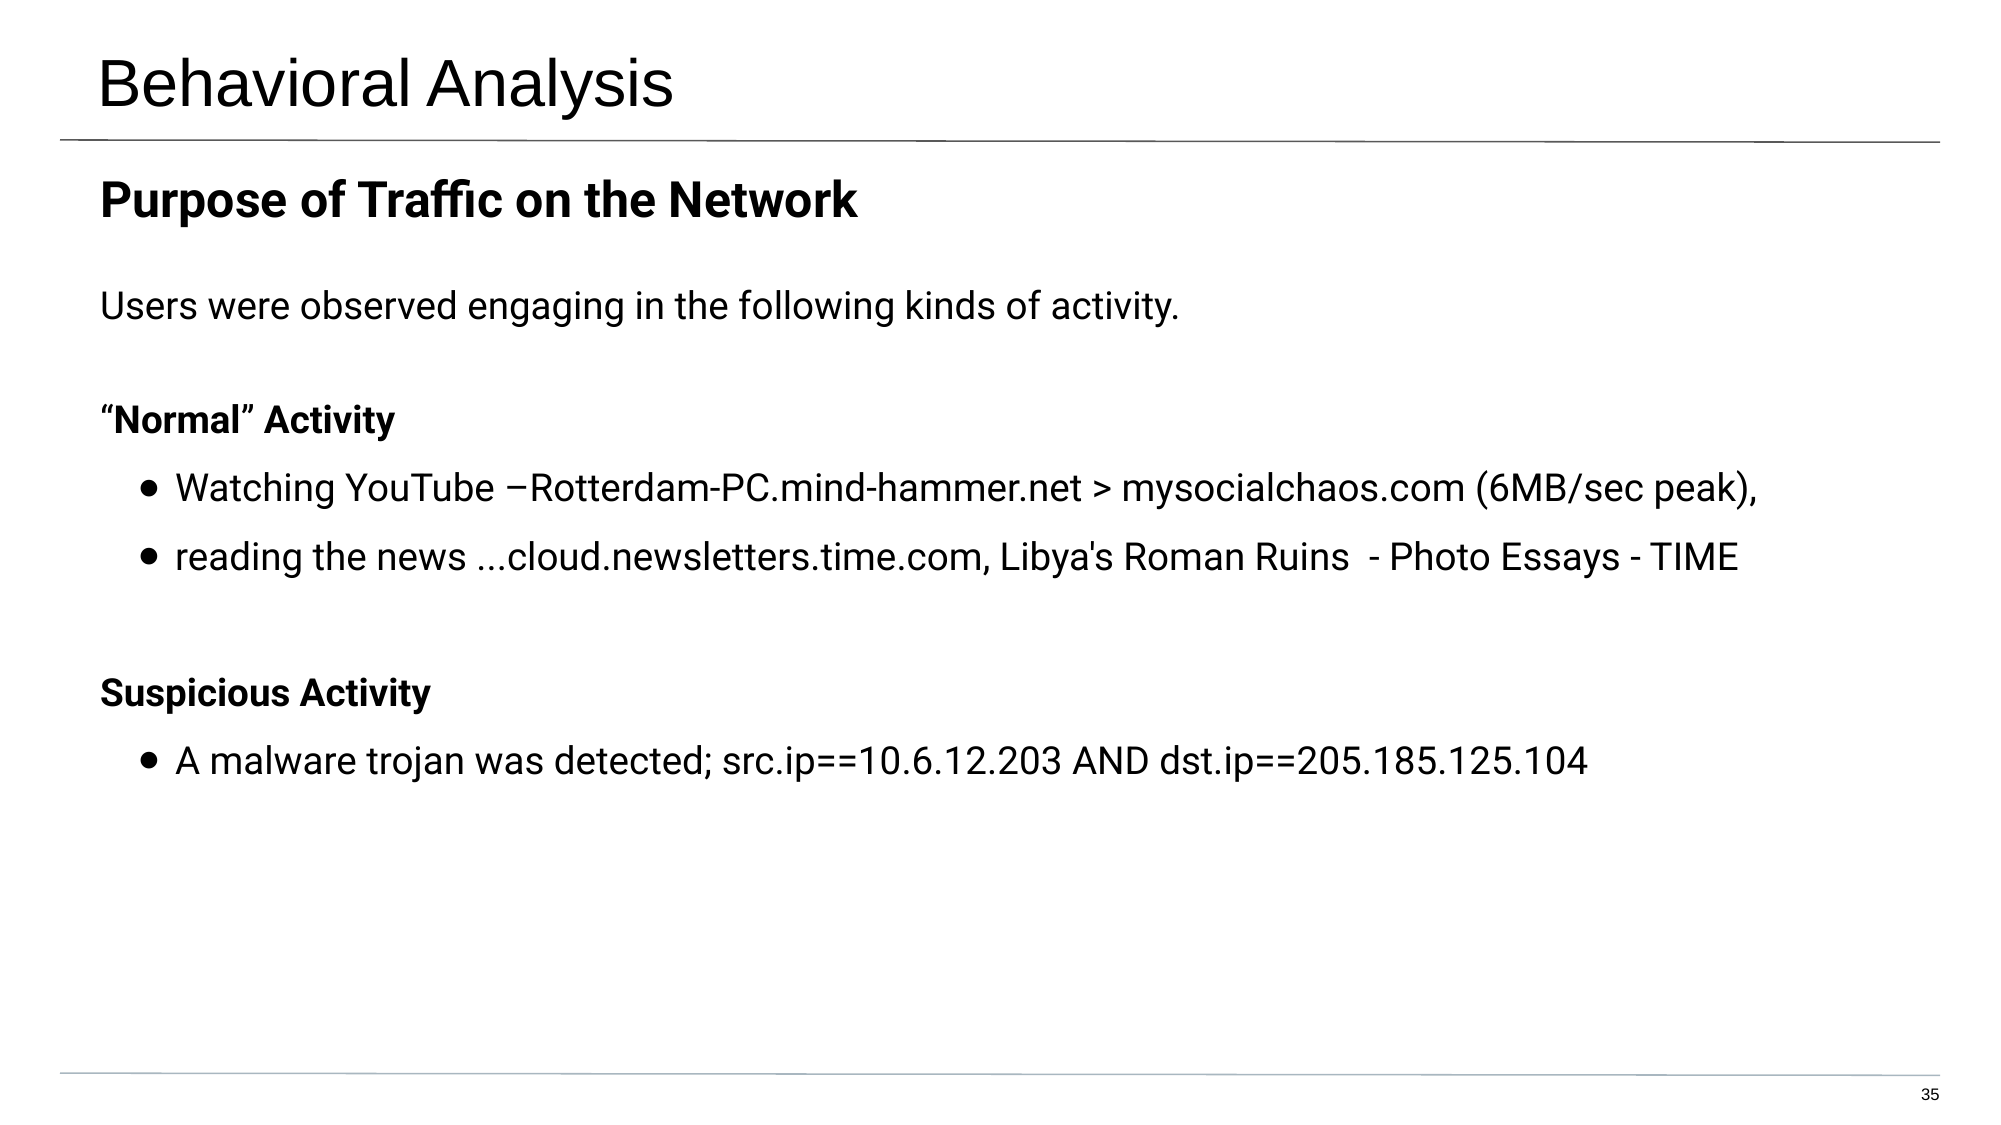

# Behavioral Analysis
Purpose of Traffic on the Network
Users were observed engaging in the following kinds of activity.
“Normal” Activity
Watching YouTube –Rotterdam-PC.mind-hammer.net > mysocialchaos.com (6MB/sec peak),
reading the news ...cloud.newsletters.time.com, Libya's Roman Ruins  - Photo Essays - TIME

Suspicious Activity
A malware trojan was detected; src.ip==10.6.12.203 AND dst.ip==205.185.125.104

35